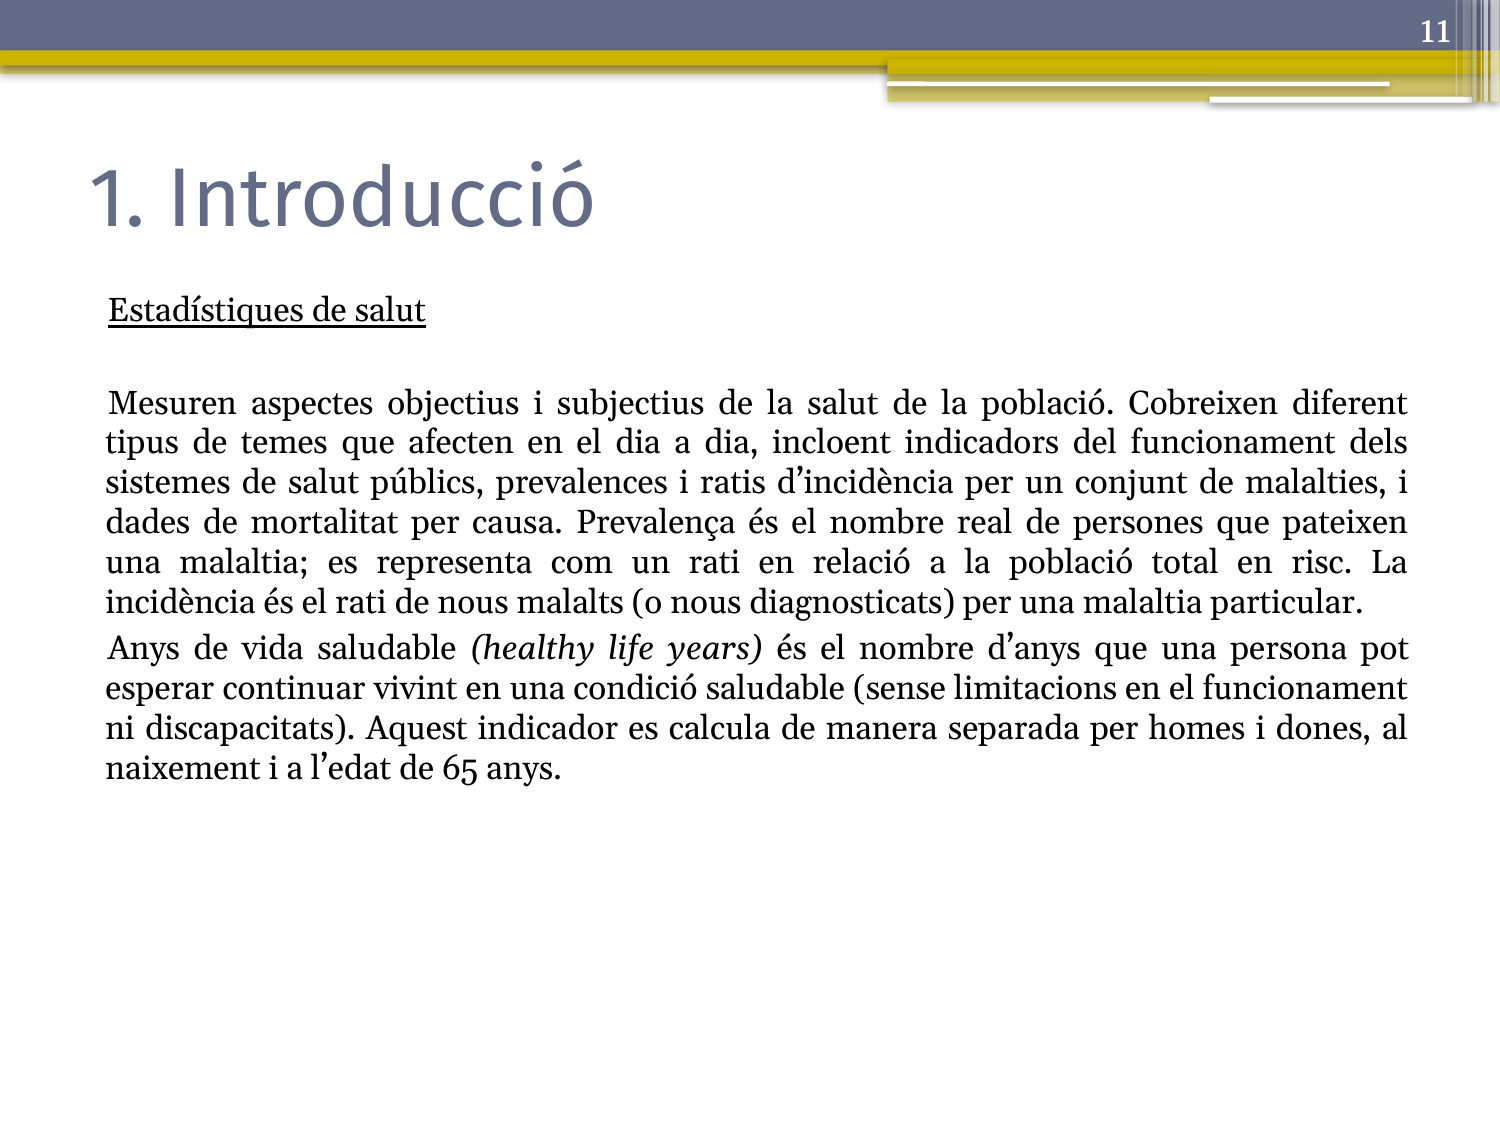

11
# 1. Introducció
Estadístiques de salut

Mesuren aspectes objectius i subjectius de la salut de la població. Cobreixen diferent tipus de temes que afecten en el dia a dia, incloent indicadors del funcionament dels sistemes de salut públics, prevalences i ratis d’incidència per un conjunt de malalties, i dades de mortalitat per causa. Prevalença és el nombre real de persones que pateixen una malaltia; es representa com un rati en relació a la població total en risc. La incidència és el rati de nous malalts (o nous diagnosticats) per una malaltia particular.
Anys de vida saludable (healthy life years) és el nombre d’anys que una persona pot esperar continuar vivint en una condició saludable (sense limitacions en el funcionament ni discapacitats). Aquest indicador es calcula de manera separada per homes i dones, al naixement i a l’edat de 65 anys.